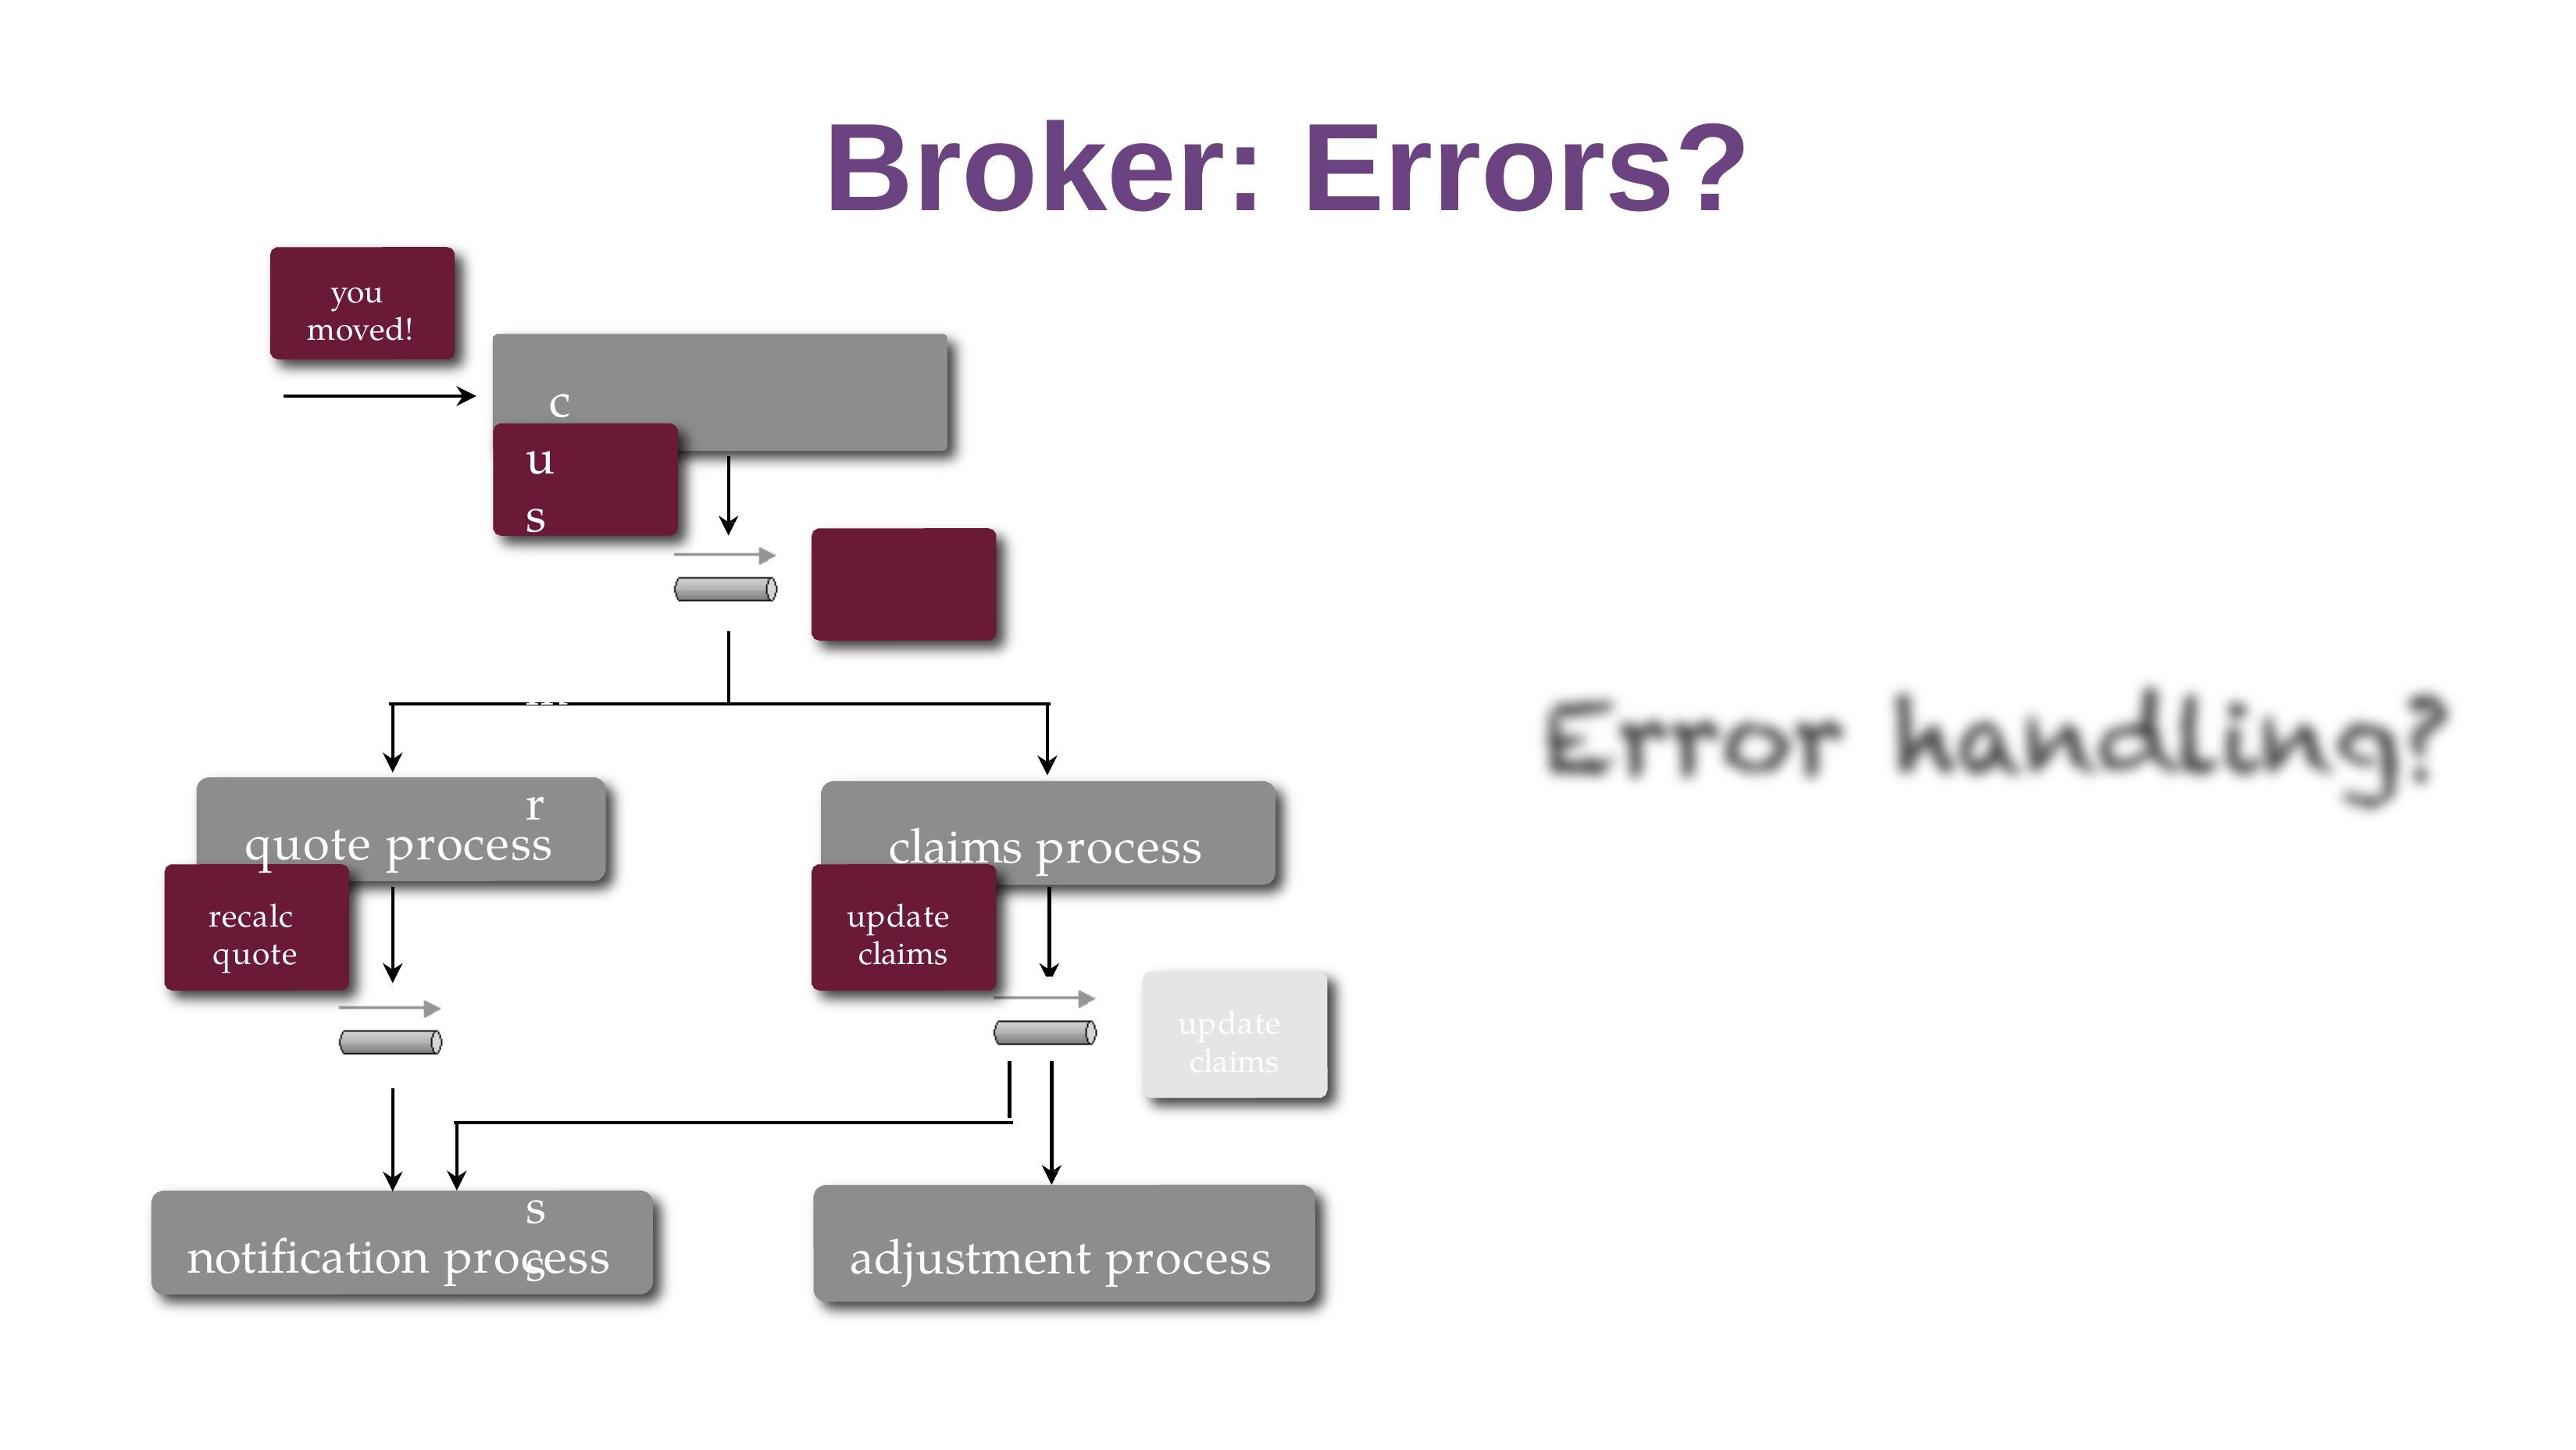

# Broker: Errors?

you moved!
customer process
change address

change address

Error	handling?

quote process
claims process

recalc quote
update claims

update claims

notification process
adjustment process